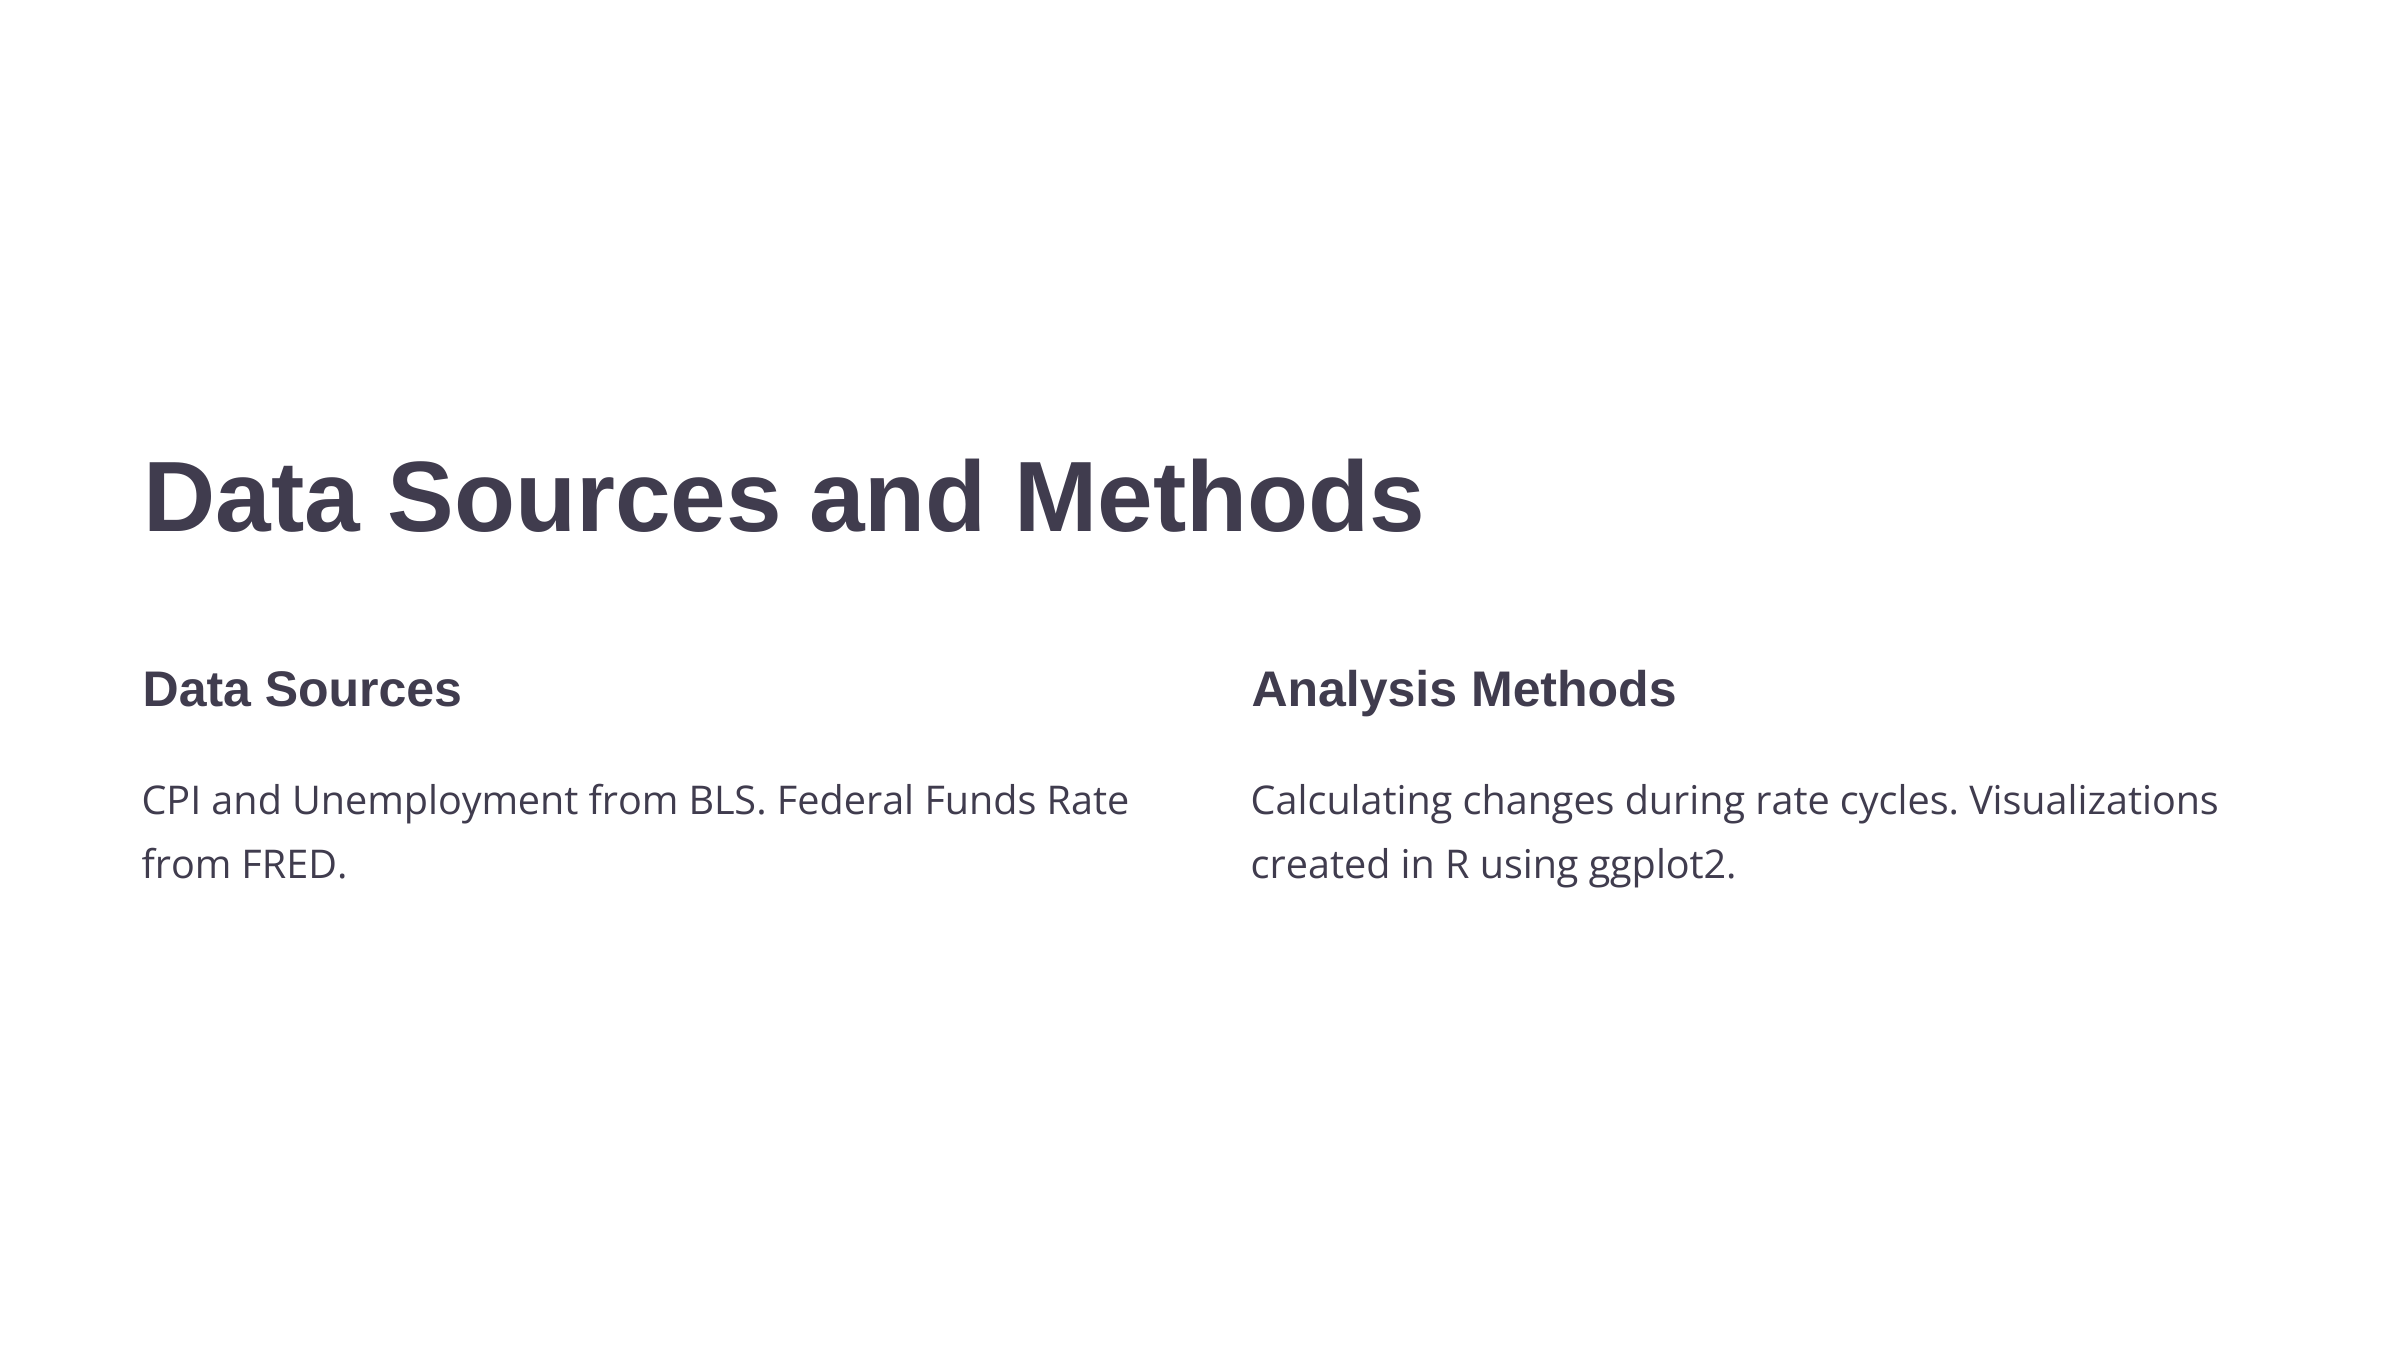

Data Sources and Methods
Data Sources
Analysis Methods
CPI and Unemployment from BLS. Federal Funds Rate from FRED.
Calculating changes during rate cycles. Visualizations created in R using ggplot2.